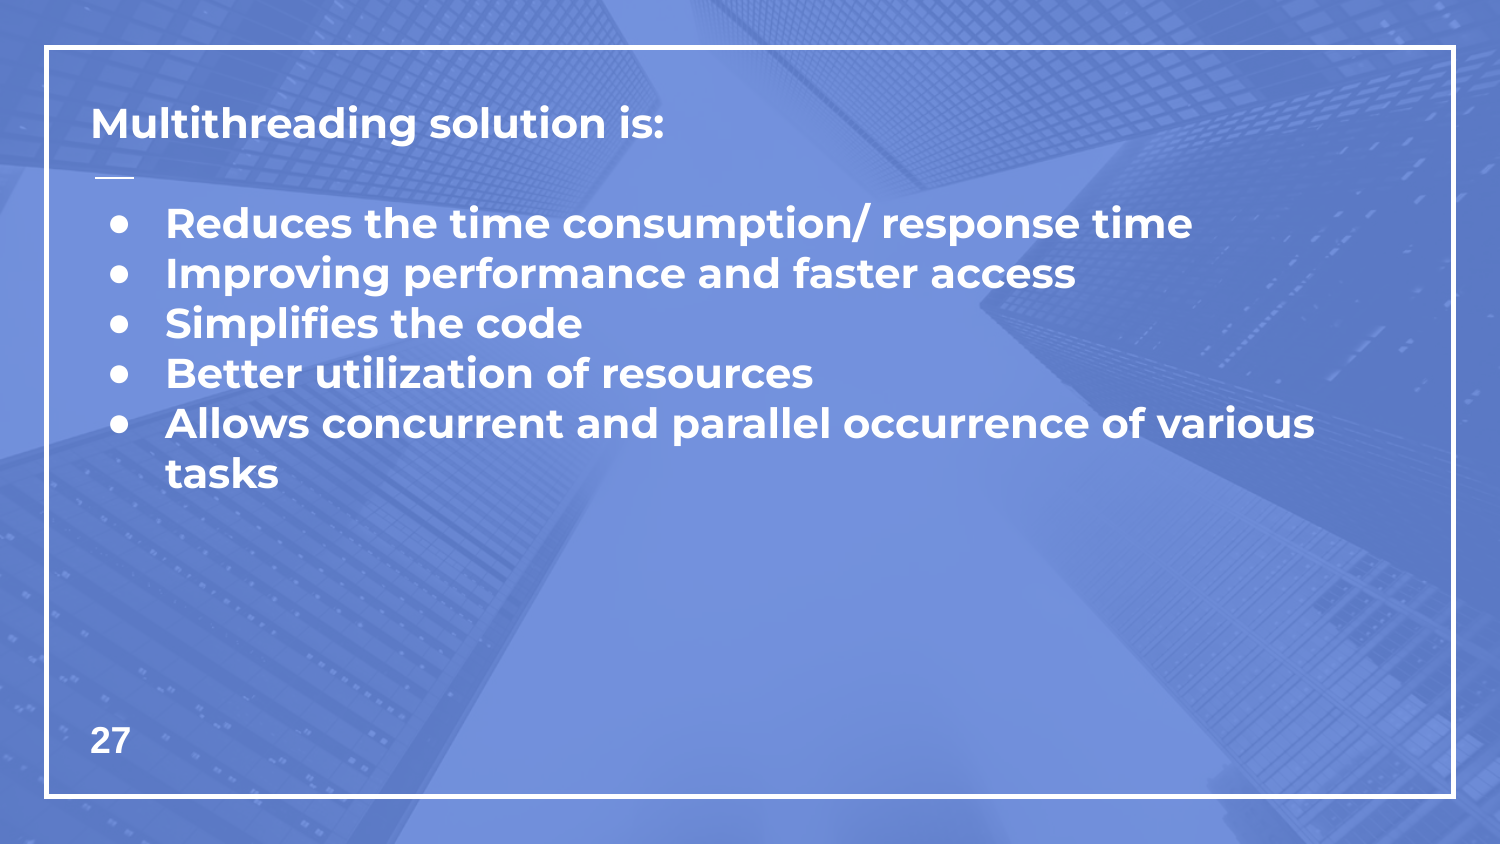

Multithreading solution is:

Reduces the time consumption/ response time
Improving performance and faster access
Simplifies the code
Better utilization of resources
Allows concurrent and parallel occurrence of various tasks
27